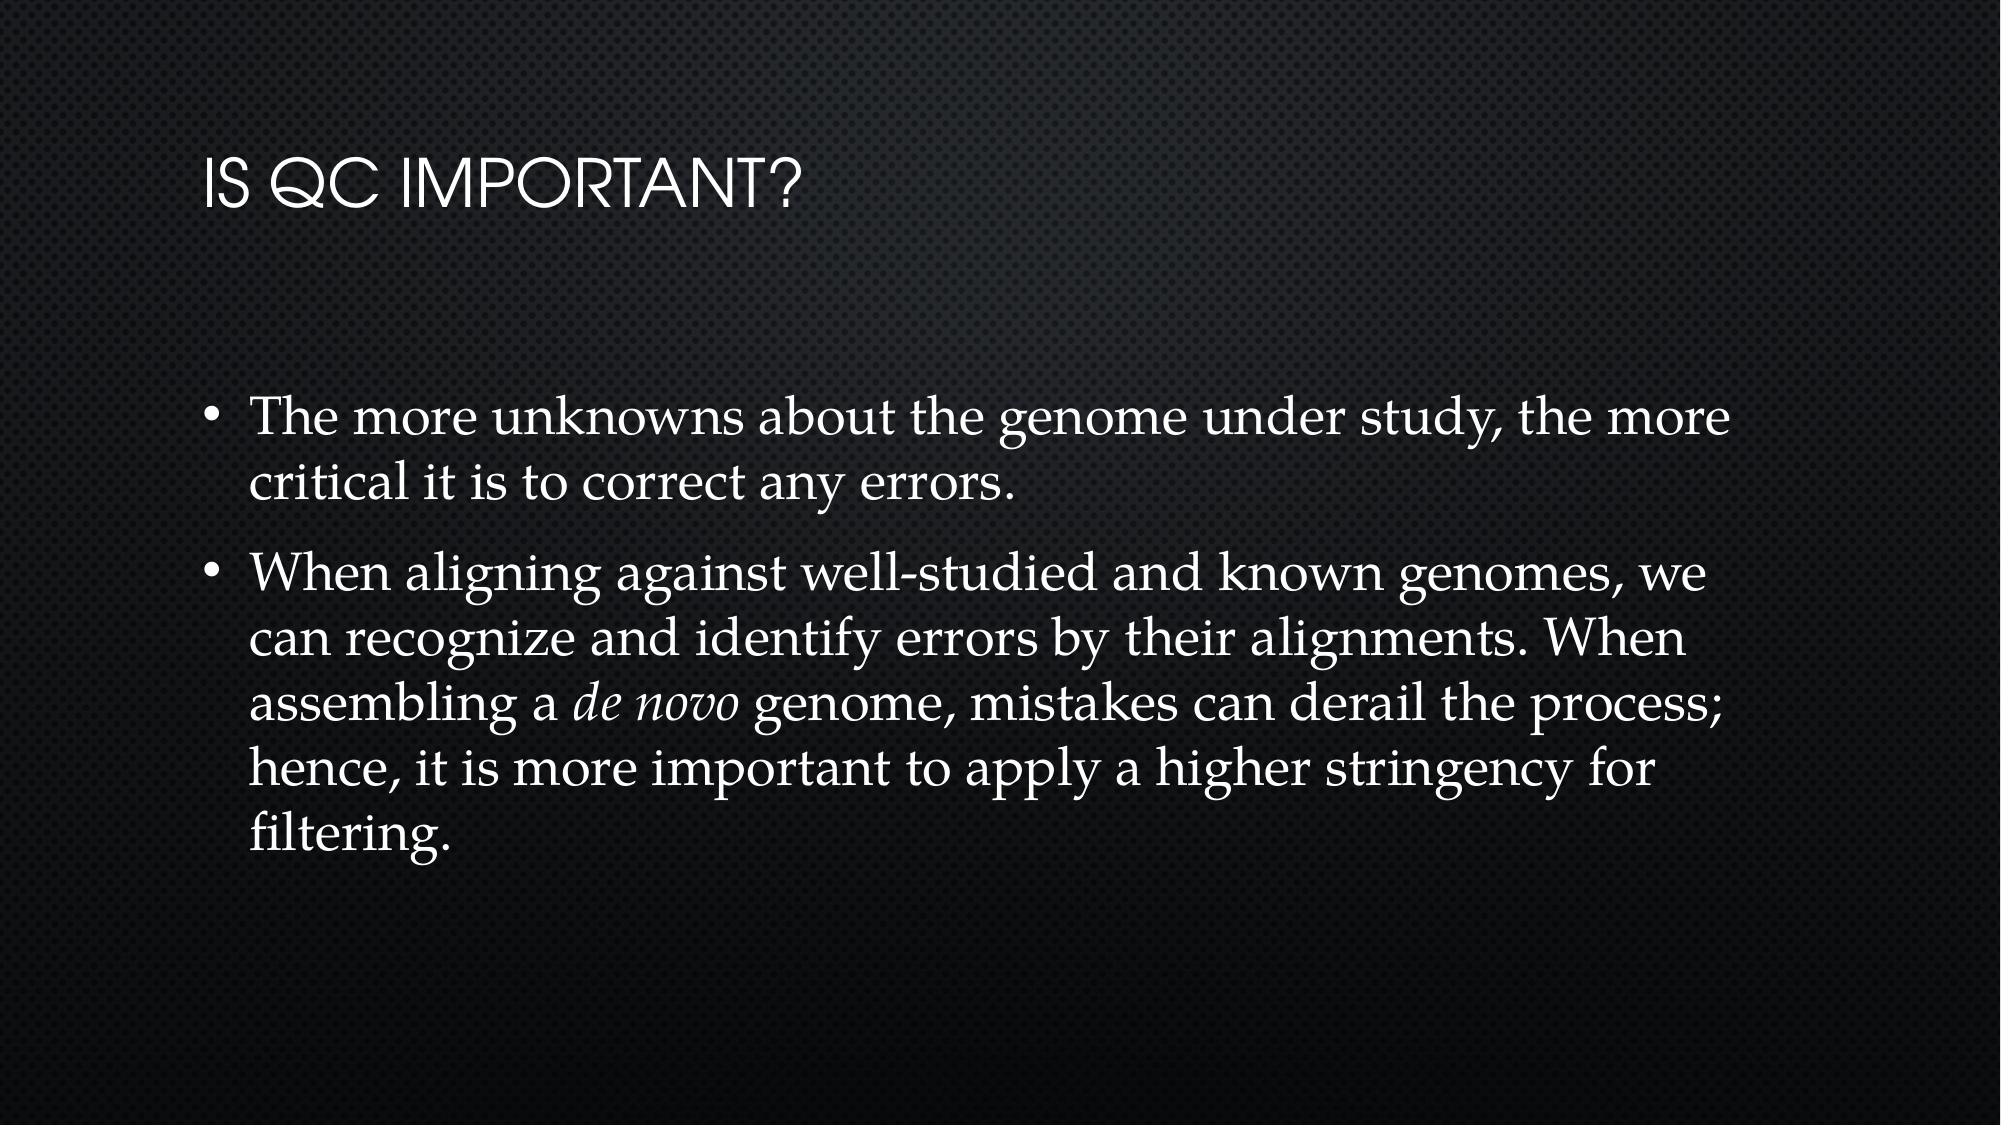

# Is QC Important?
The more unknowns about the genome under study, the more critical it is to correct any errors.
When aligning against well-studied and known genomes, we can recognize and identify errors by their alignments. When assembling a de novo genome, mistakes can derail the process; hence, it is more important to apply a higher stringency for filtering.